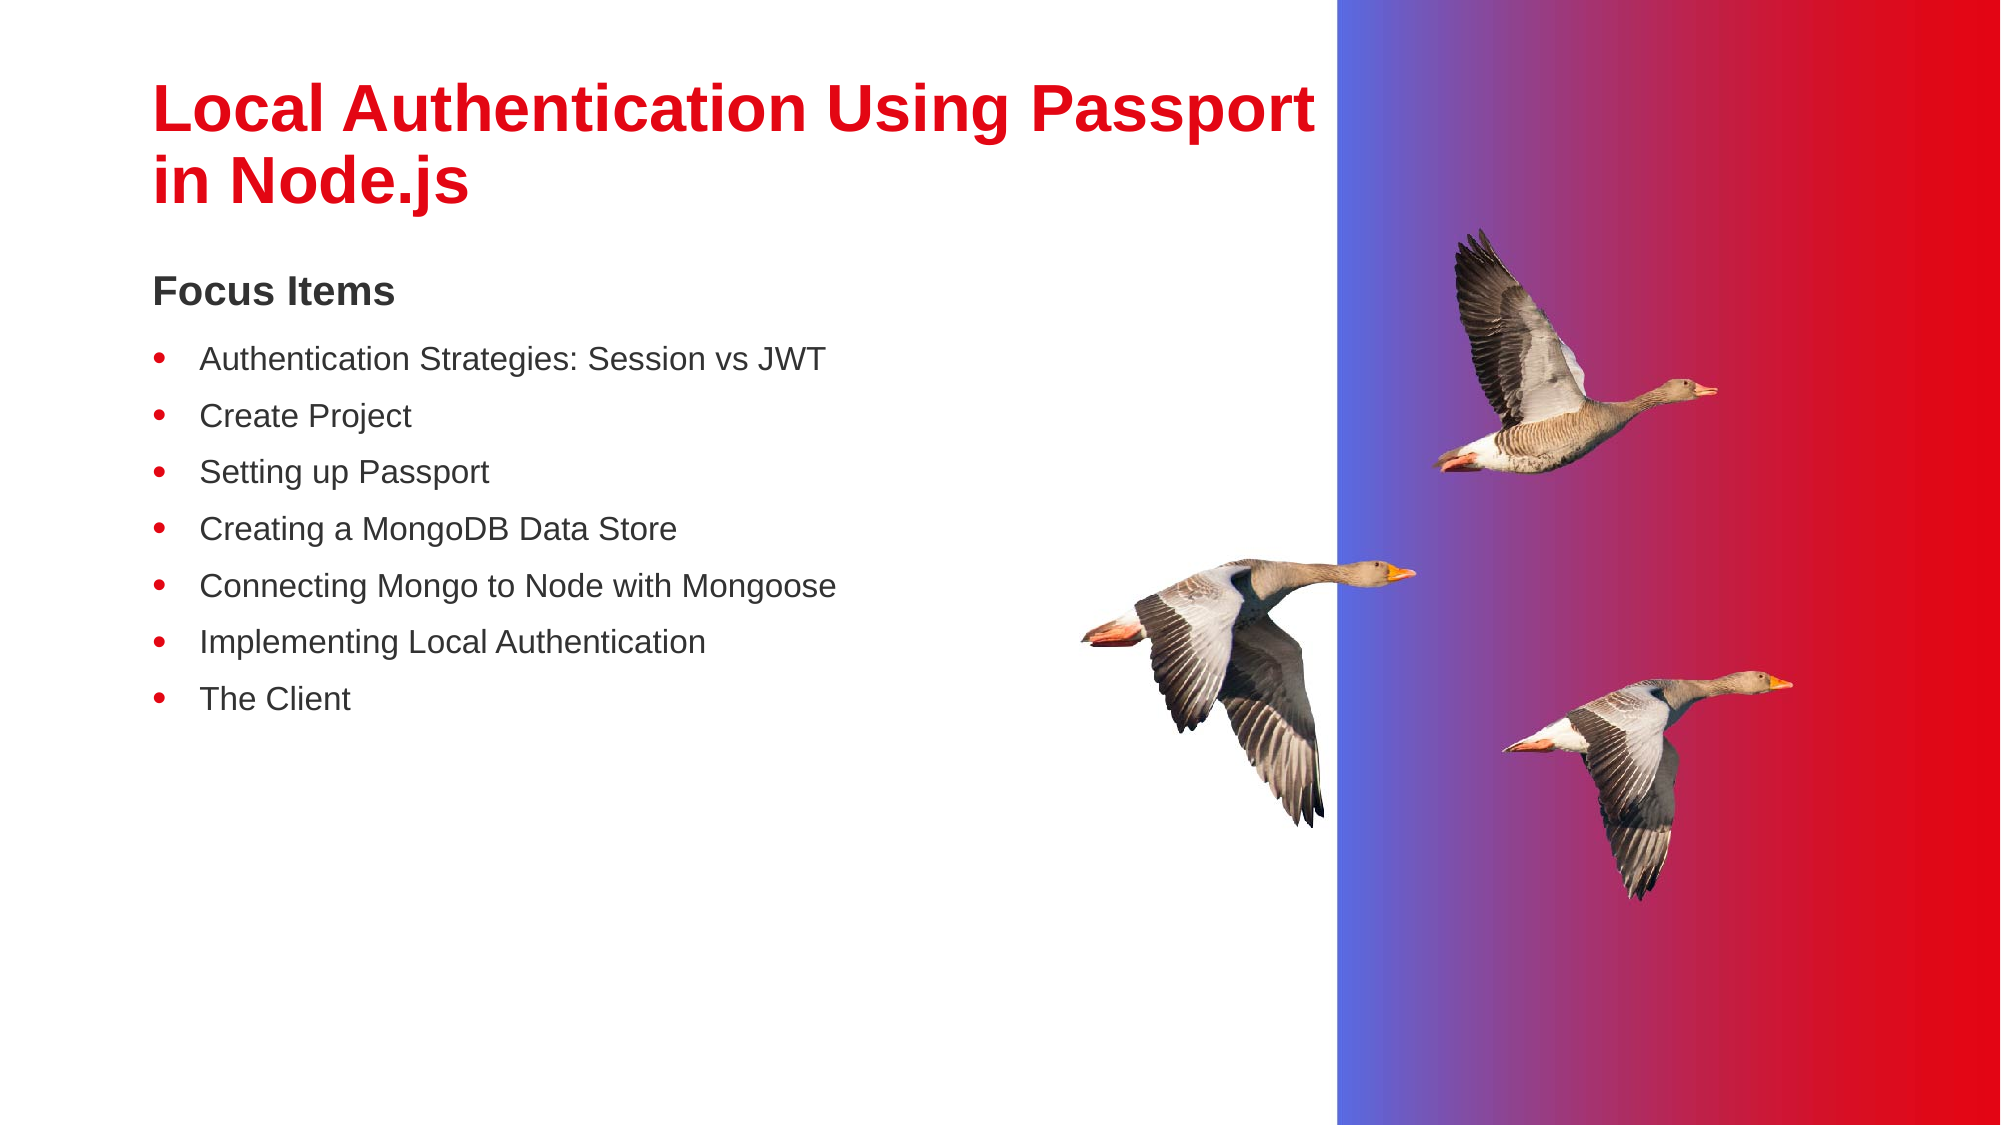

# Local Authentication Using Passport in Node.js
Focus Items
Authentication Strategies: Session vs JWT
Create Project
Setting up Passport
Creating a MongoDB Data Store
Connecting Mongo to Node with Mongoose
Implementing Local Authentication
The Client